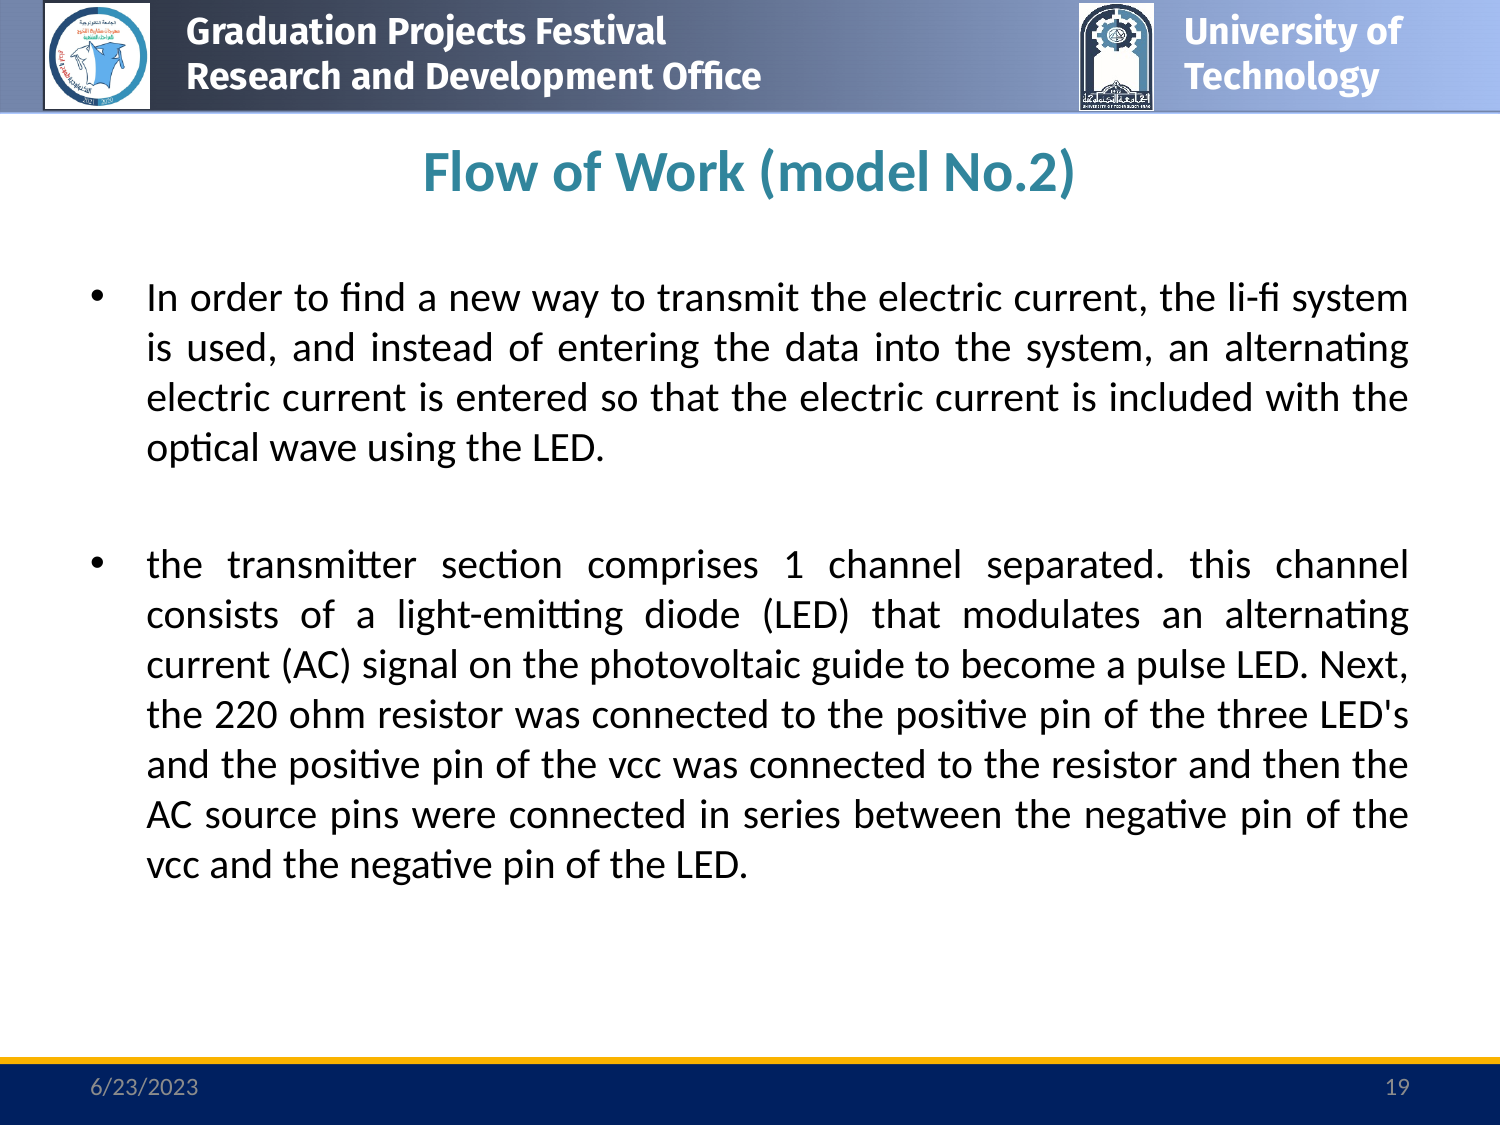

# Flow of Work (model No.2)
In order to find a new way to transmit the electric current, the li-fi system is used, and instead of entering the data into the system, an alternating electric current is entered so that the electric current is included with the optical wave using the LED.

the transmitter section comprises 1 channel separated. this channel consists of a light-emitting diode (LED) that modulates an alternating current (AC) signal on the photovoltaic guide to become a pulse LED. Next, the 220 ohm resistor was connected to the positive pin of the three LED's and the positive pin of the vcc was connected to the resistor and then the AC source pins were connected in series between the negative pin of the vcc and the negative pin of the LED.
6/23/2023

19